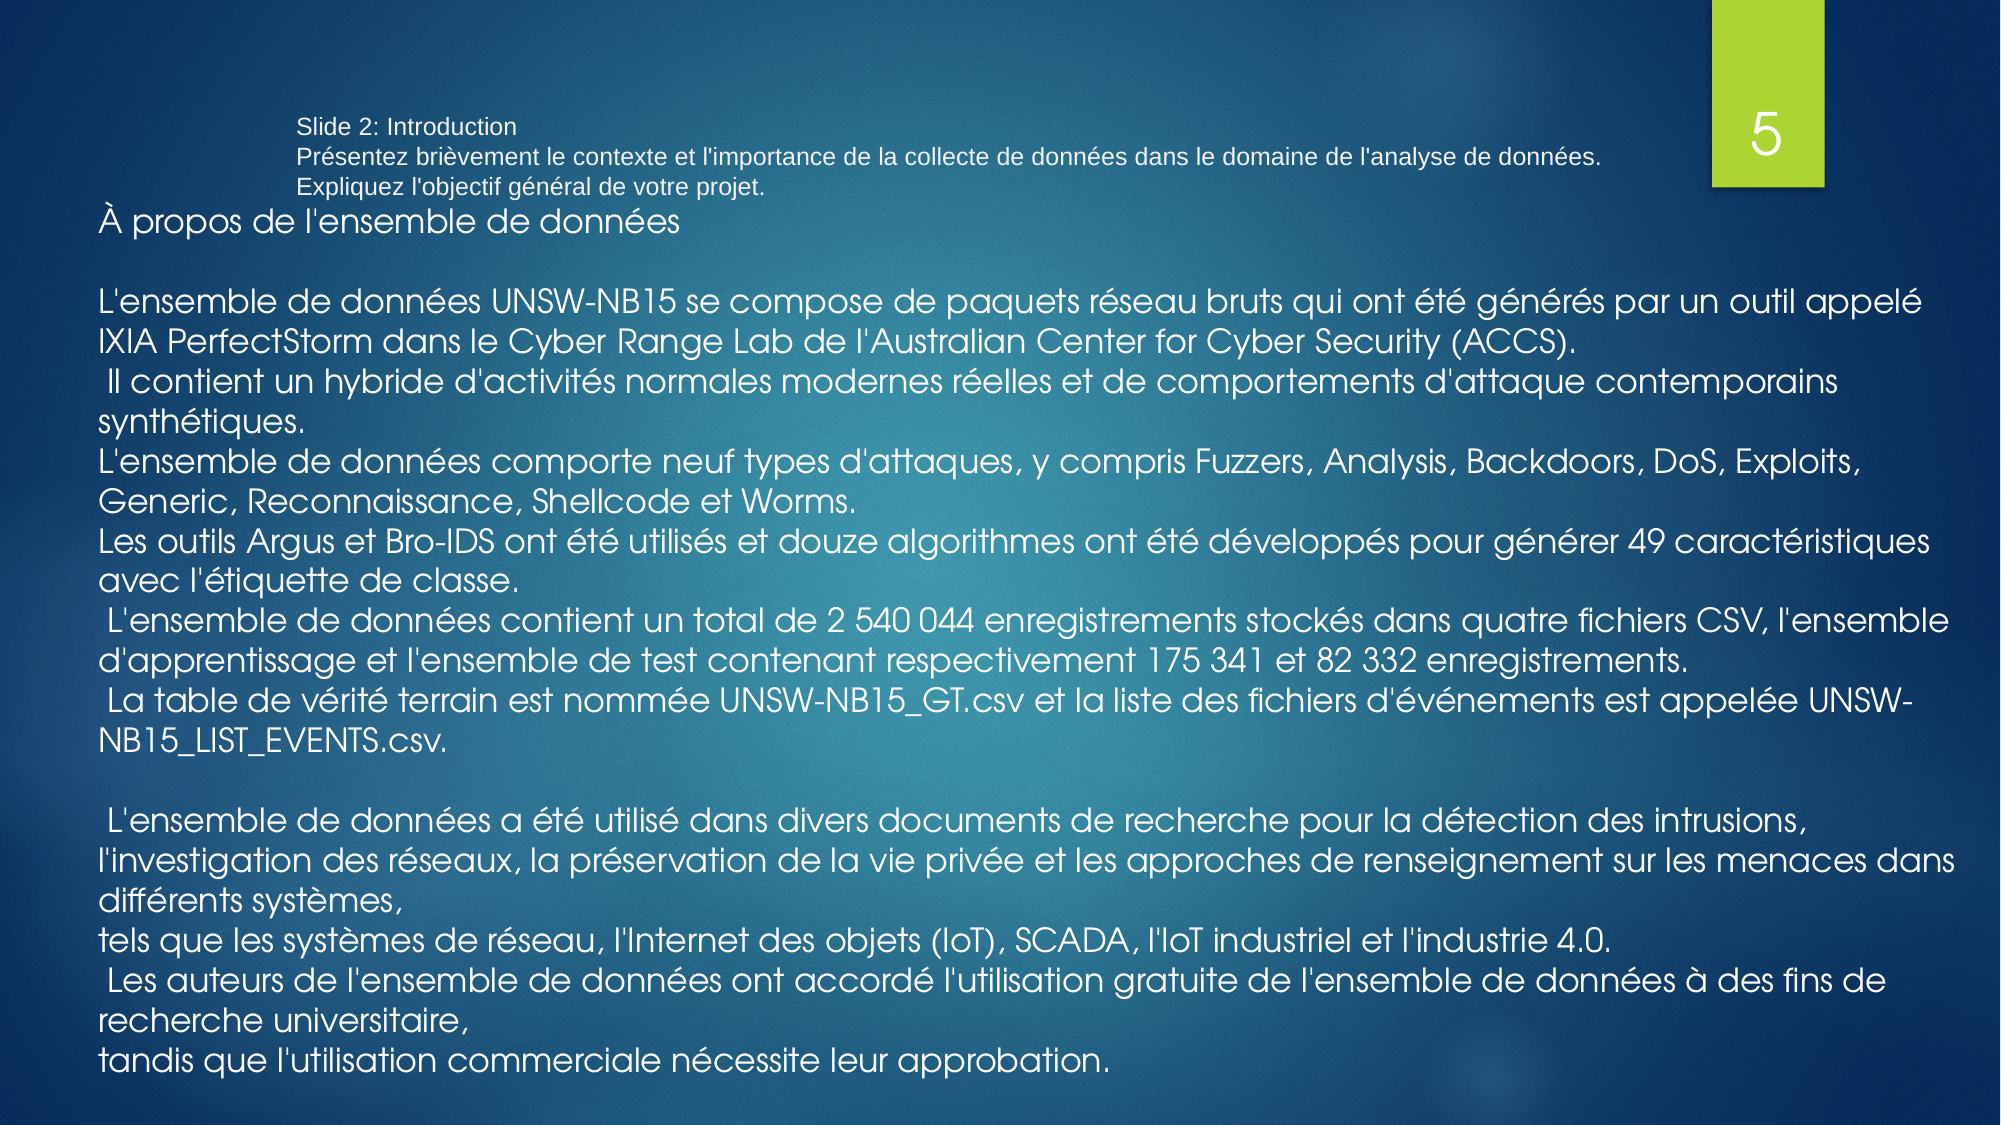

5
# Slide 2: Introduction Présentez brièvement le contexte et l'importance de la collecte de données dans le domaine de l'analyse de données. Expliquez l'objectif général de votre projet.
À propos de l'ensemble de données

L'ensemble de données UNSW-NB15 se compose de paquets réseau bruts qui ont été générés par un outil appelé IXIA PerfectStorm dans le Cyber ​​Range Lab de l'Australian Center for Cyber ​​Security (ACCS).
 Il contient un hybride d'activités normales modernes réelles et de comportements d'attaque contemporains synthétiques.
L'ensemble de données comporte neuf types d'attaques, y compris Fuzzers, Analysis, Backdoors, DoS, Exploits, Generic, Reconnaissance, Shellcode et Worms.
Les outils Argus et Bro-IDS ont été utilisés et douze algorithmes ont été développés pour générer 49 caractéristiques avec l'étiquette de classe.
 L'ensemble de données contient un total de 2 540 044 enregistrements stockés dans quatre fichiers CSV, l'ensemble d'apprentissage et l'ensemble de test contenant respectivement 175 341 et 82 332 enregistrements.
 La table de vérité terrain est nommée UNSW-NB15_GT.csv et la liste des fichiers d'événements est appelée UNSW-NB15_LIST_EVENTS.csv.

 L'ensemble de données a été utilisé dans divers documents de recherche pour la détection des intrusions, l'investigation des réseaux, la préservation de la vie privée et les approches de renseignement sur les menaces dans différents systèmes,
tels que les systèmes de réseau, l'Internet des objets (IoT), SCADA, l'IoT industriel et l'industrie 4.0.
 Les auteurs de l'ensemble de données ont accordé l'utilisation gratuite de l'ensemble de données à des fins de recherche universitaire,
tandis que l'utilisation commerciale nécessite leur approbation.

### Chart

| Category |
|---|